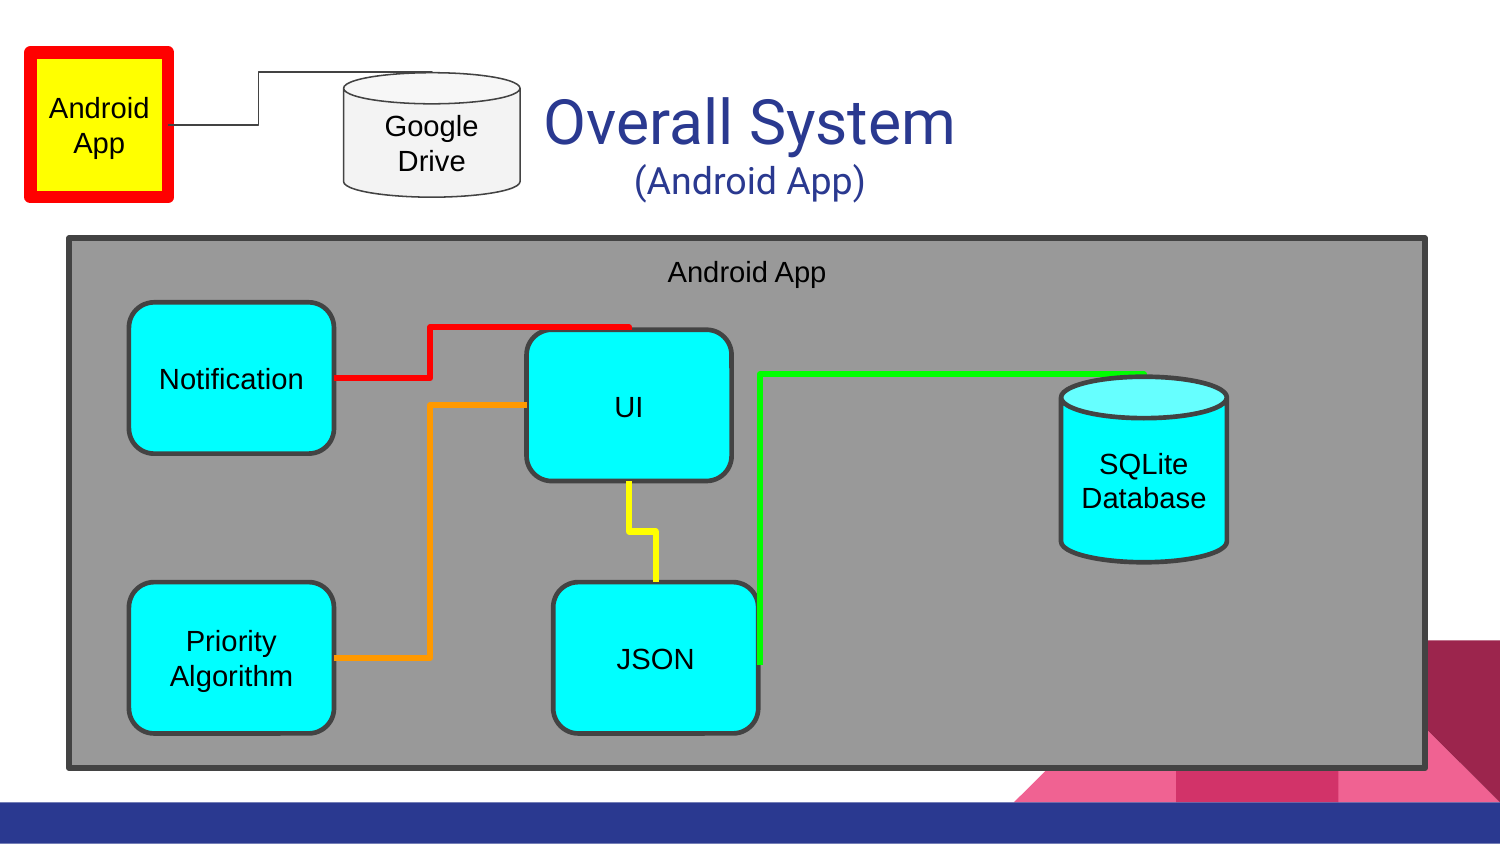

Android App
# Overall System
(Android App)
Google Drive
Android App
Notification
UI
SQLite Database
Priority Algorithm
JSON